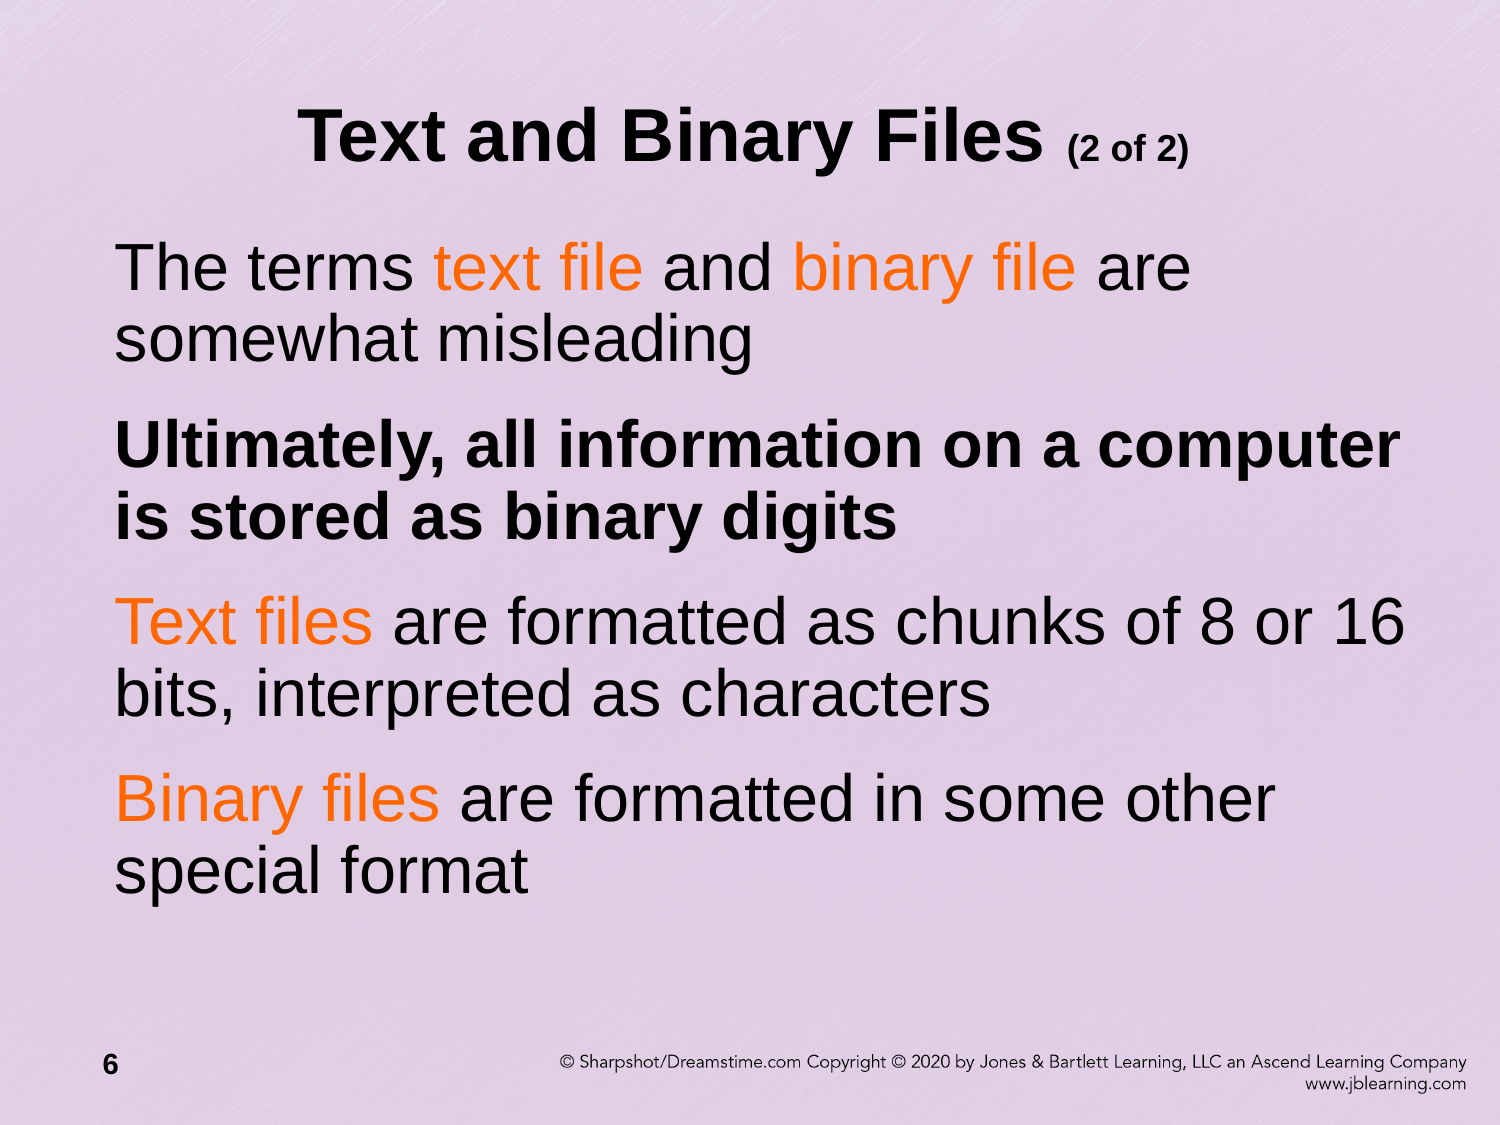

# Text and Binary Files (2 of 2)
The terms text file and binary file are somewhat misleading
Ultimately, all information on a computer is stored as binary digits
Text files are formatted as chunks of 8 or 16 bits, interpreted as characters
Binary files are formatted in some other special format
6